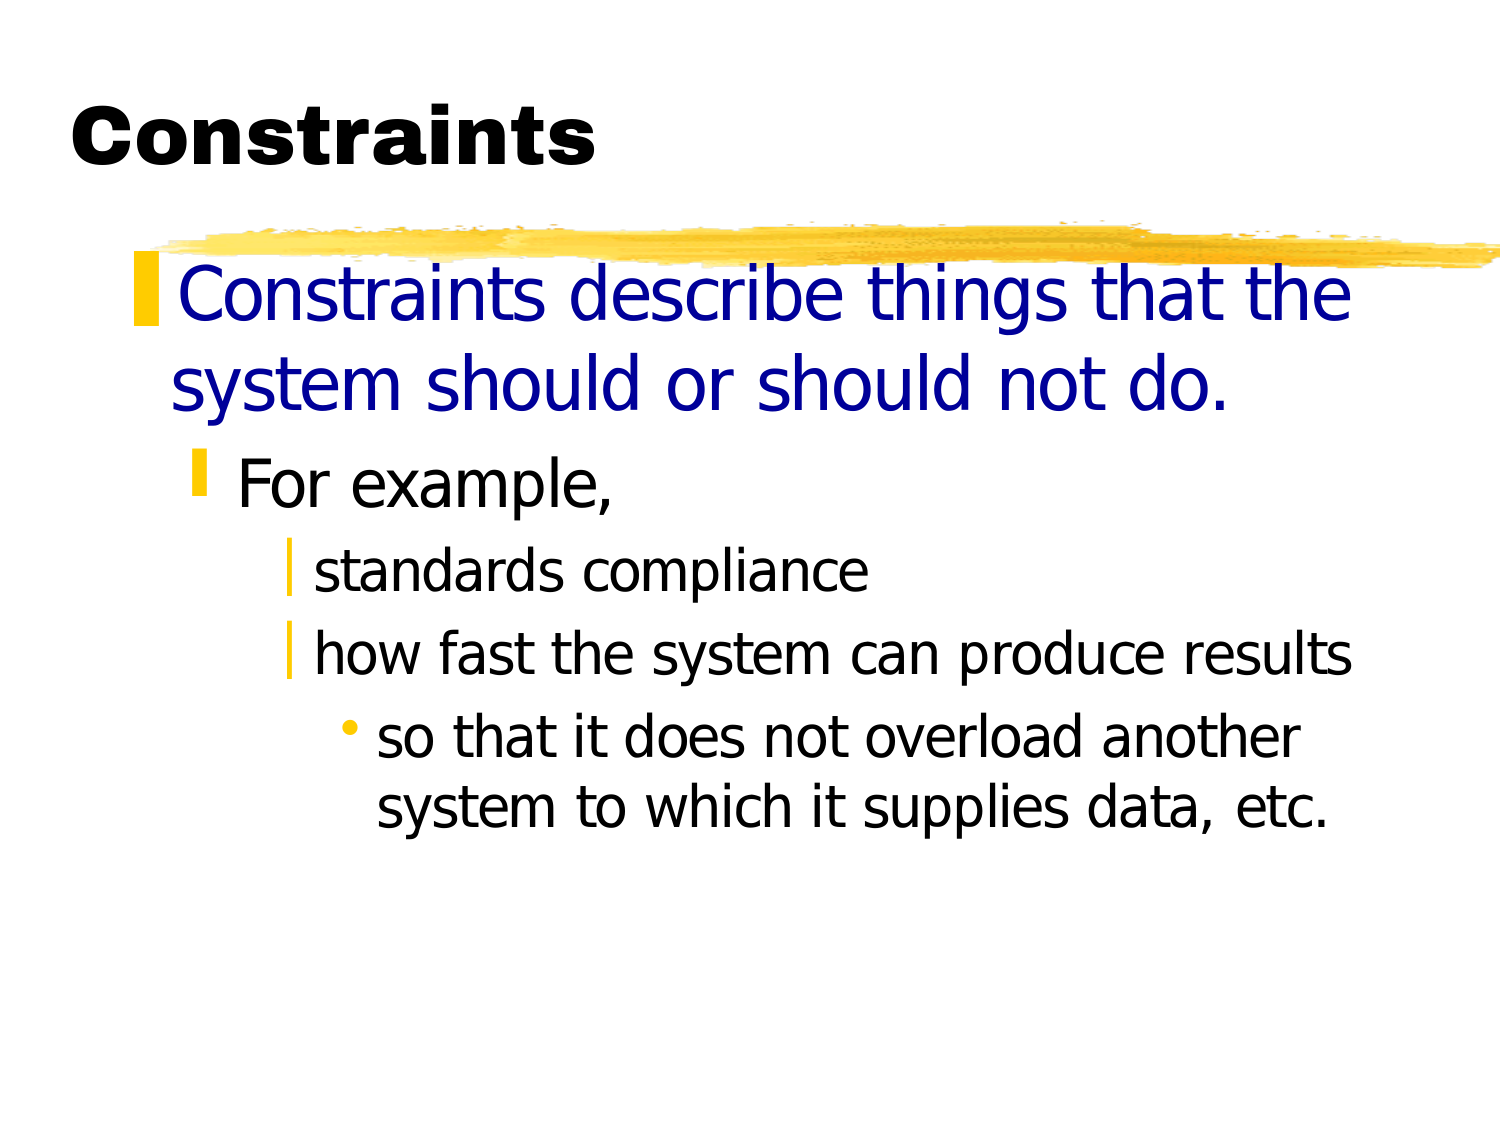

# Constraints
Constraints describe things that the system should or should not do.
For example,
standards compliance
how fast the system can produce results
so that it does not overload another system to which it supplies data, etc.
31